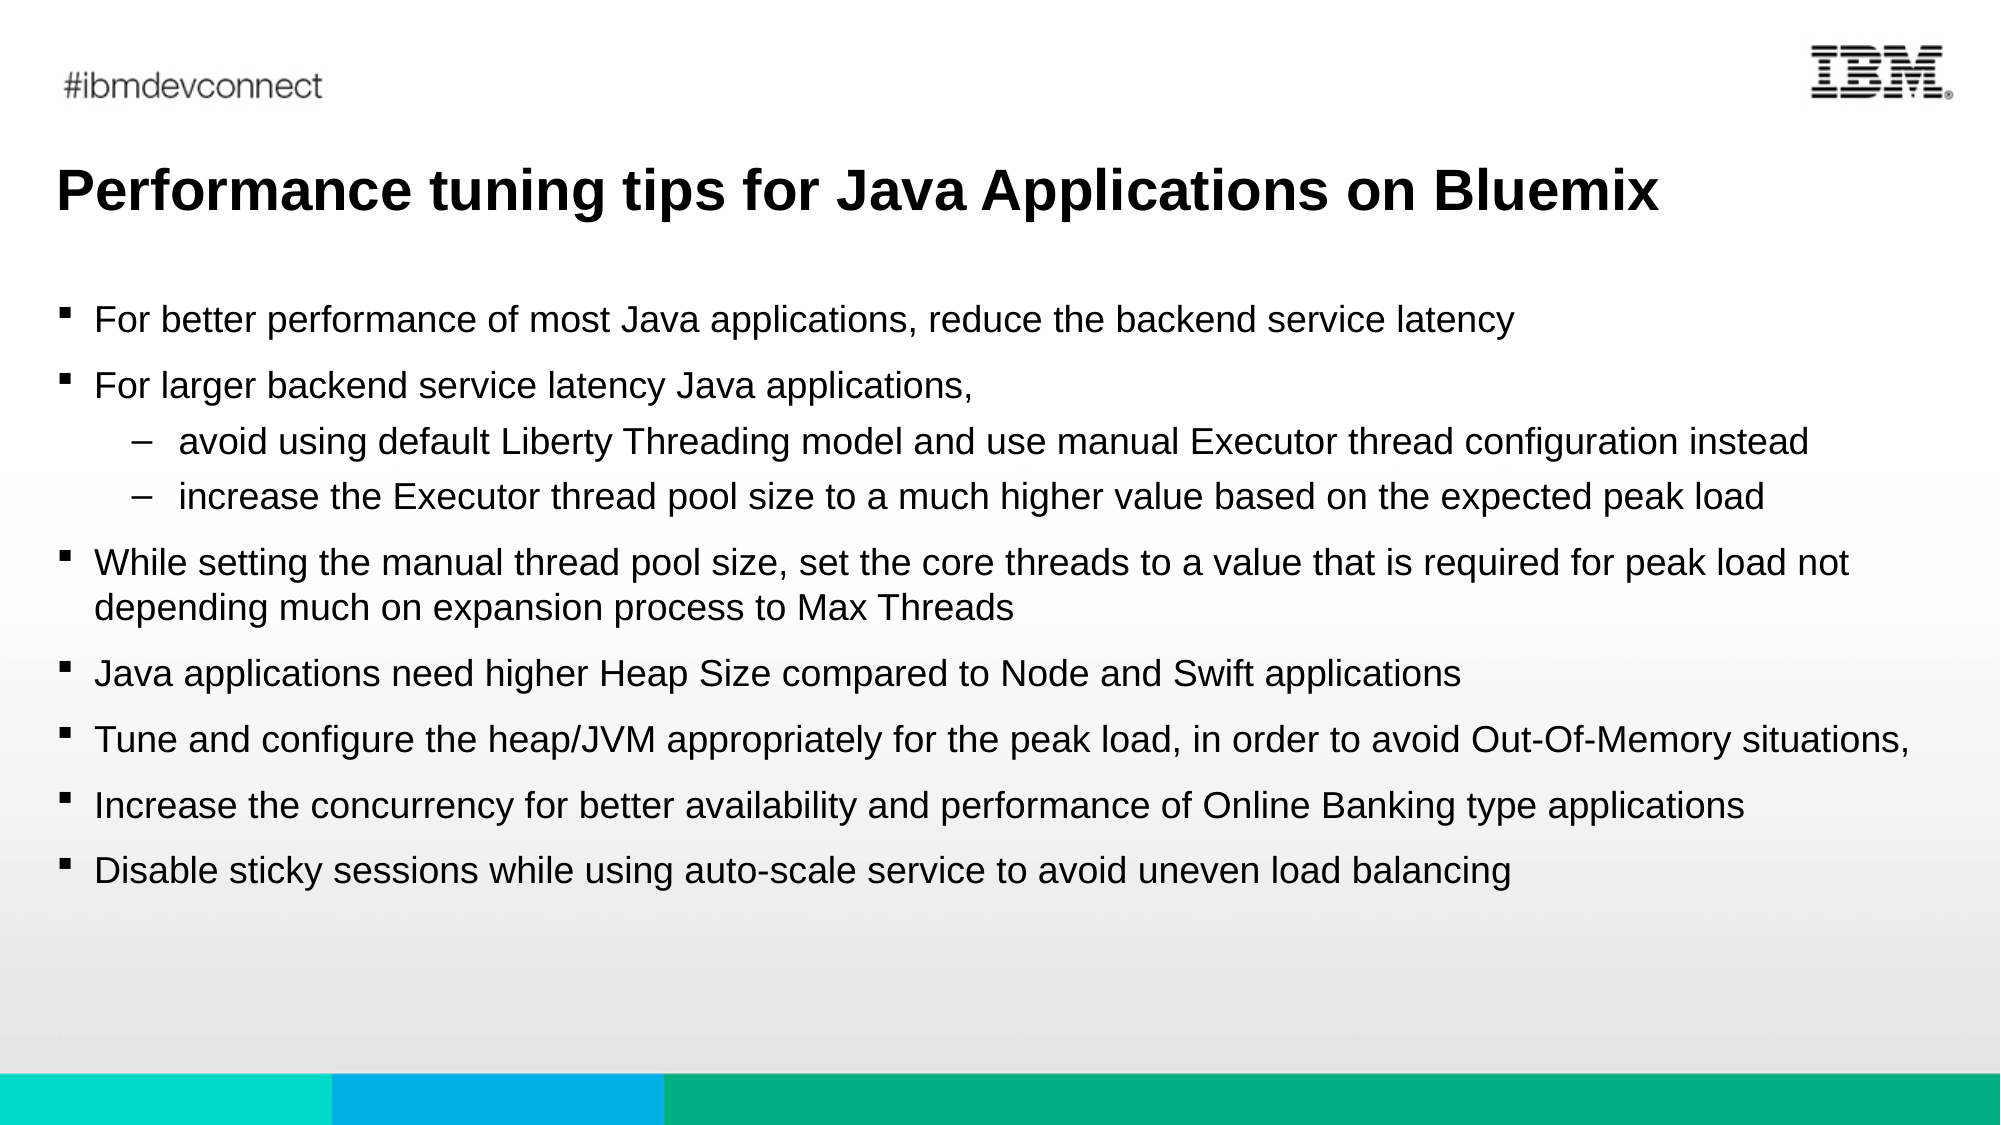

# Performance tuning tips for Java Applications on Bluemix
For better performance of most Java applications, reduce the backend service latency
For larger backend service latency Java applications,
avoid using default Liberty Threading model and use manual Executor thread configuration instead
increase the Executor thread pool size to a much higher value based on the expected peak load
While setting the manual thread pool size, set the core threads to a value that is required for peak load not depending much on expansion process to Max Threads
Java applications need higher Heap Size compared to Node and Swift applications
Tune and configure the heap/JVM appropriately for the peak load, in order to avoid Out-Of-Memory situations,
Increase the concurrency for better availability and performance of Online Banking type applications
Disable sticky sessions while using auto-scale service to avoid uneven load balancing